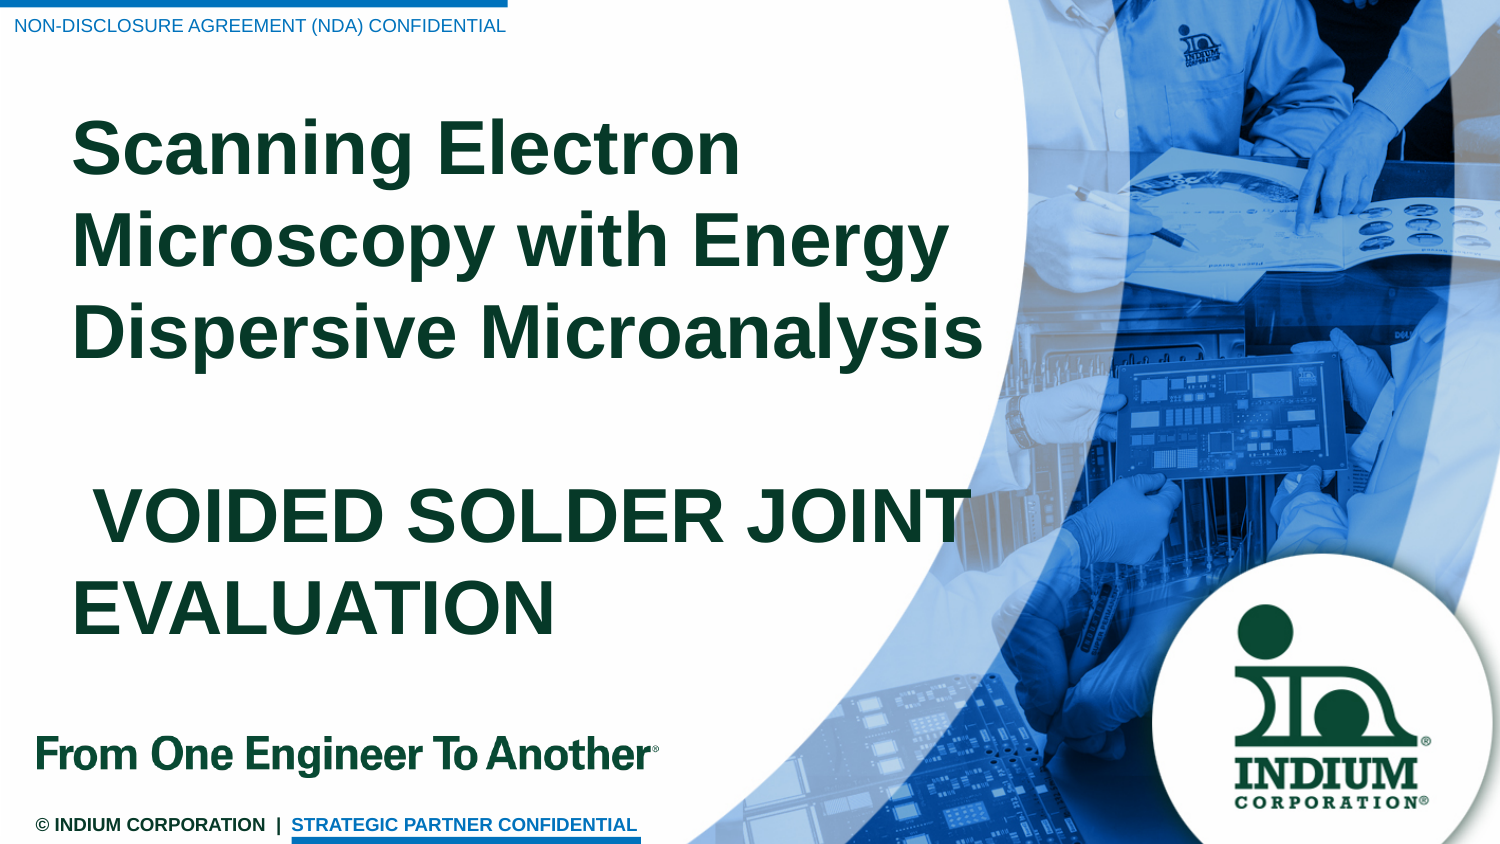

# Scanning Electron Microscopy with Energy Dispersive Microanalysis VOIDED SOLDER JOINT EVALUATION